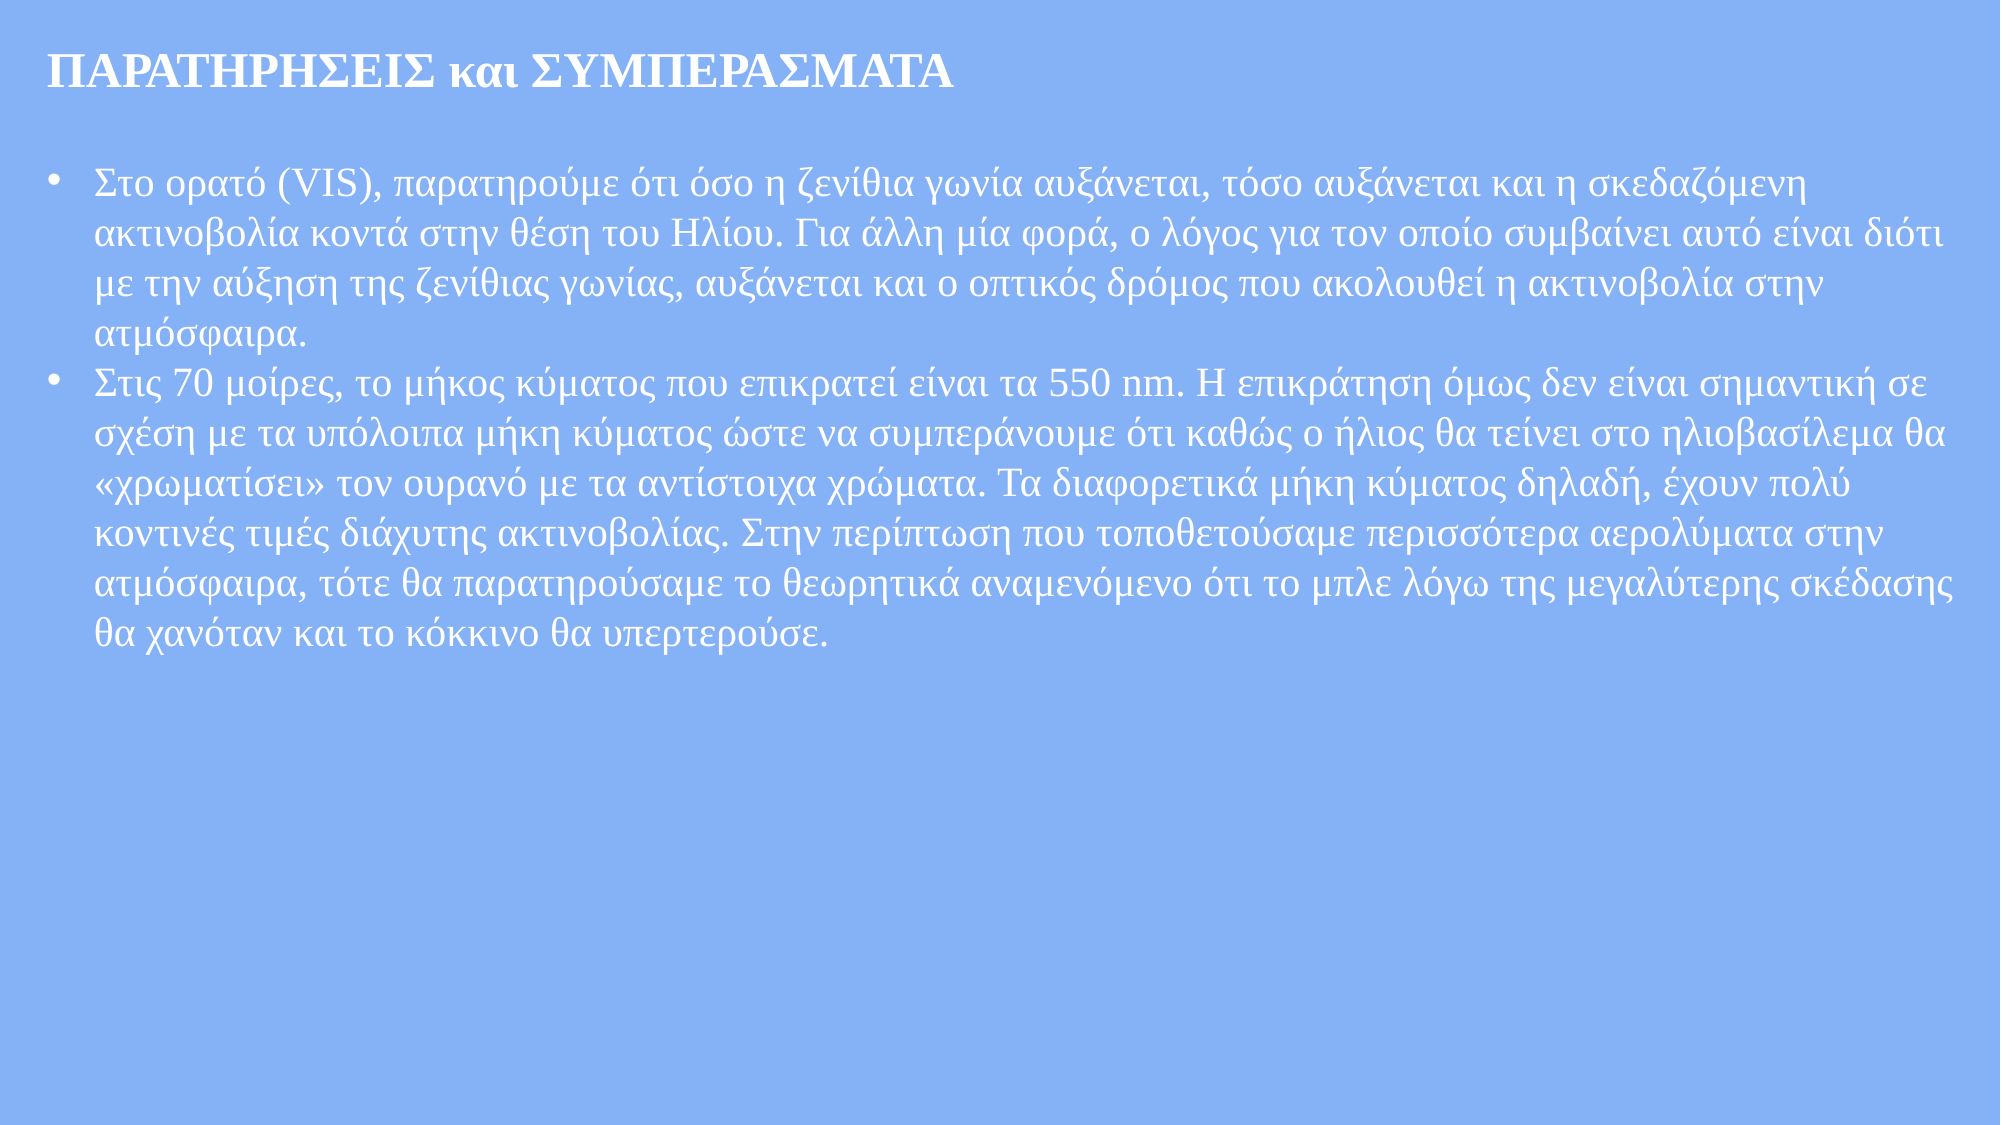

ΠΑΡΑΤΗΡΗΣΕΙΣ και ΣΥΜΠΕΡΑΣΜΑΤΑ
Στο ορατό (VIS), παρατηρούμε ότι όσο η ζενίθια γωνία αυξάνεται, τόσο αυξάνεται και η σκεδαζόμενη ακτινοβολία κοντά στην θέση του Ηλίου. Για άλλη μία φορά, ο λόγος για τον οποίο συμβαίνει αυτό είναι διότι με την αύξηση της ζενίθιας γωνίας, αυξάνεται και ο οπτικός δρόμος που ακολουθεί η ακτινοβολία στην ατμόσφαιρα.
Στις 70 μοίρες, το μήκος κύματος που επικρατεί είναι τα 550 nm. Η επικράτηση όμως δεν είναι σημαντική σε σχέση με τα υπόλοιπα μήκη κύματος ώστε να συμπεράνουμε ότι καθώς ο ήλιος θα τείνει στο ηλιοβασίλεμα θα «χρωματίσει» τον ουρανό με τα αντίστοιχα χρώματα. Τα διαφορετικά μήκη κύματος δηλαδή, έχουν πολύ κοντινές τιμές διάχυτης ακτινοβολίας. Στην περίπτωση που τοποθετούσαμε περισσότερα αερολύματα στην ατμόσφαιρα, τότε θα παρατηρούσαμε το θεωρητικά αναμενόμενο ότι το μπλε λόγω της μεγαλύτερης σκέδασης θα χανόταν και το κόκκινο θα υπερτερούσε.